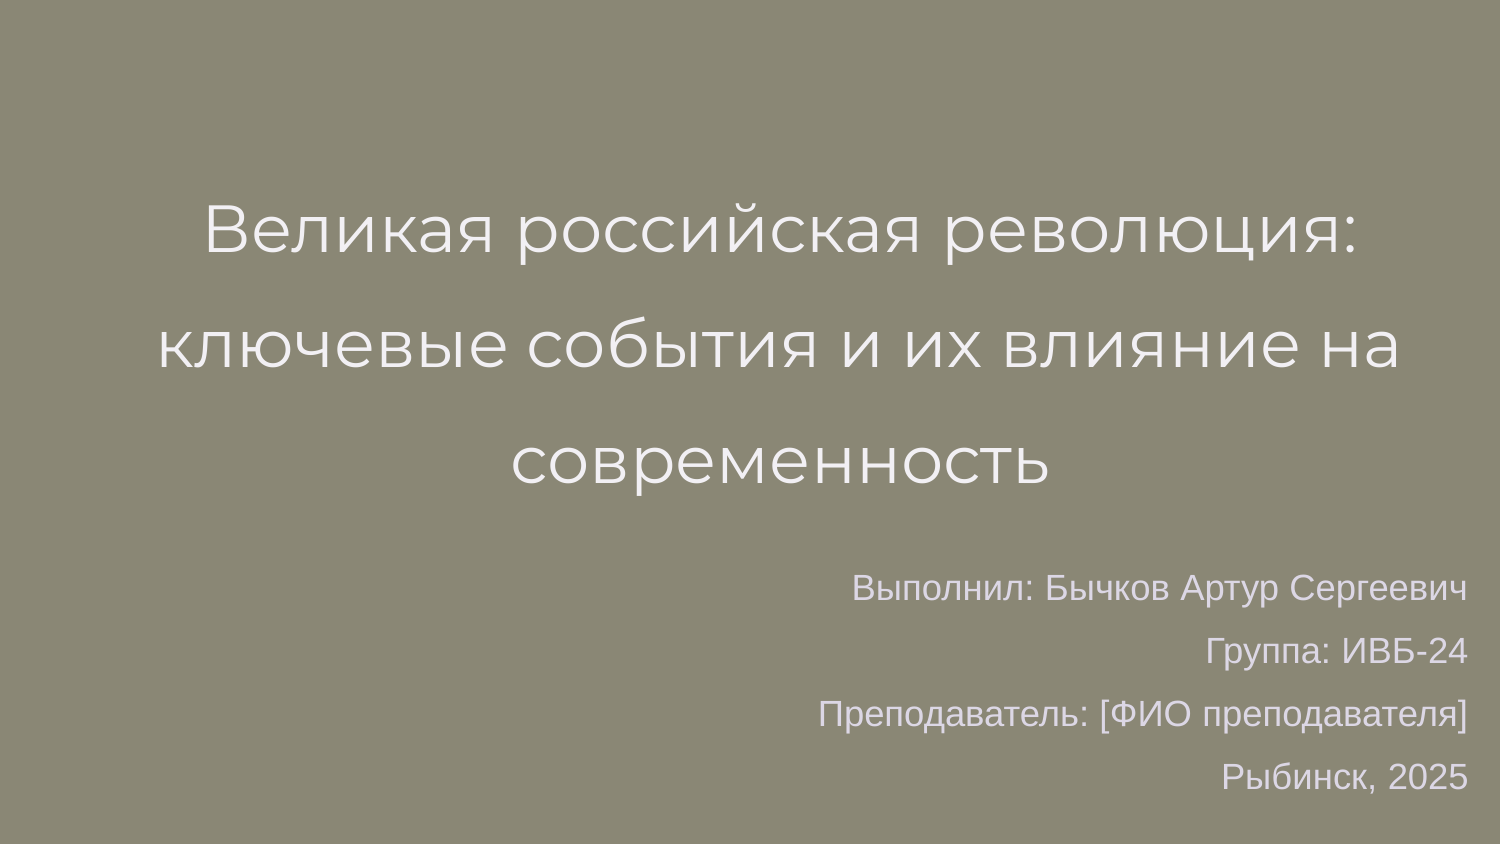

Великая российская революция: ключевые события и их влияние на современность
Выполнил: Бычков Артур Сергеевич
Группа: ИВБ-24
Преподаватель: [ФИО преподавателя]
Рыбинск, 2025